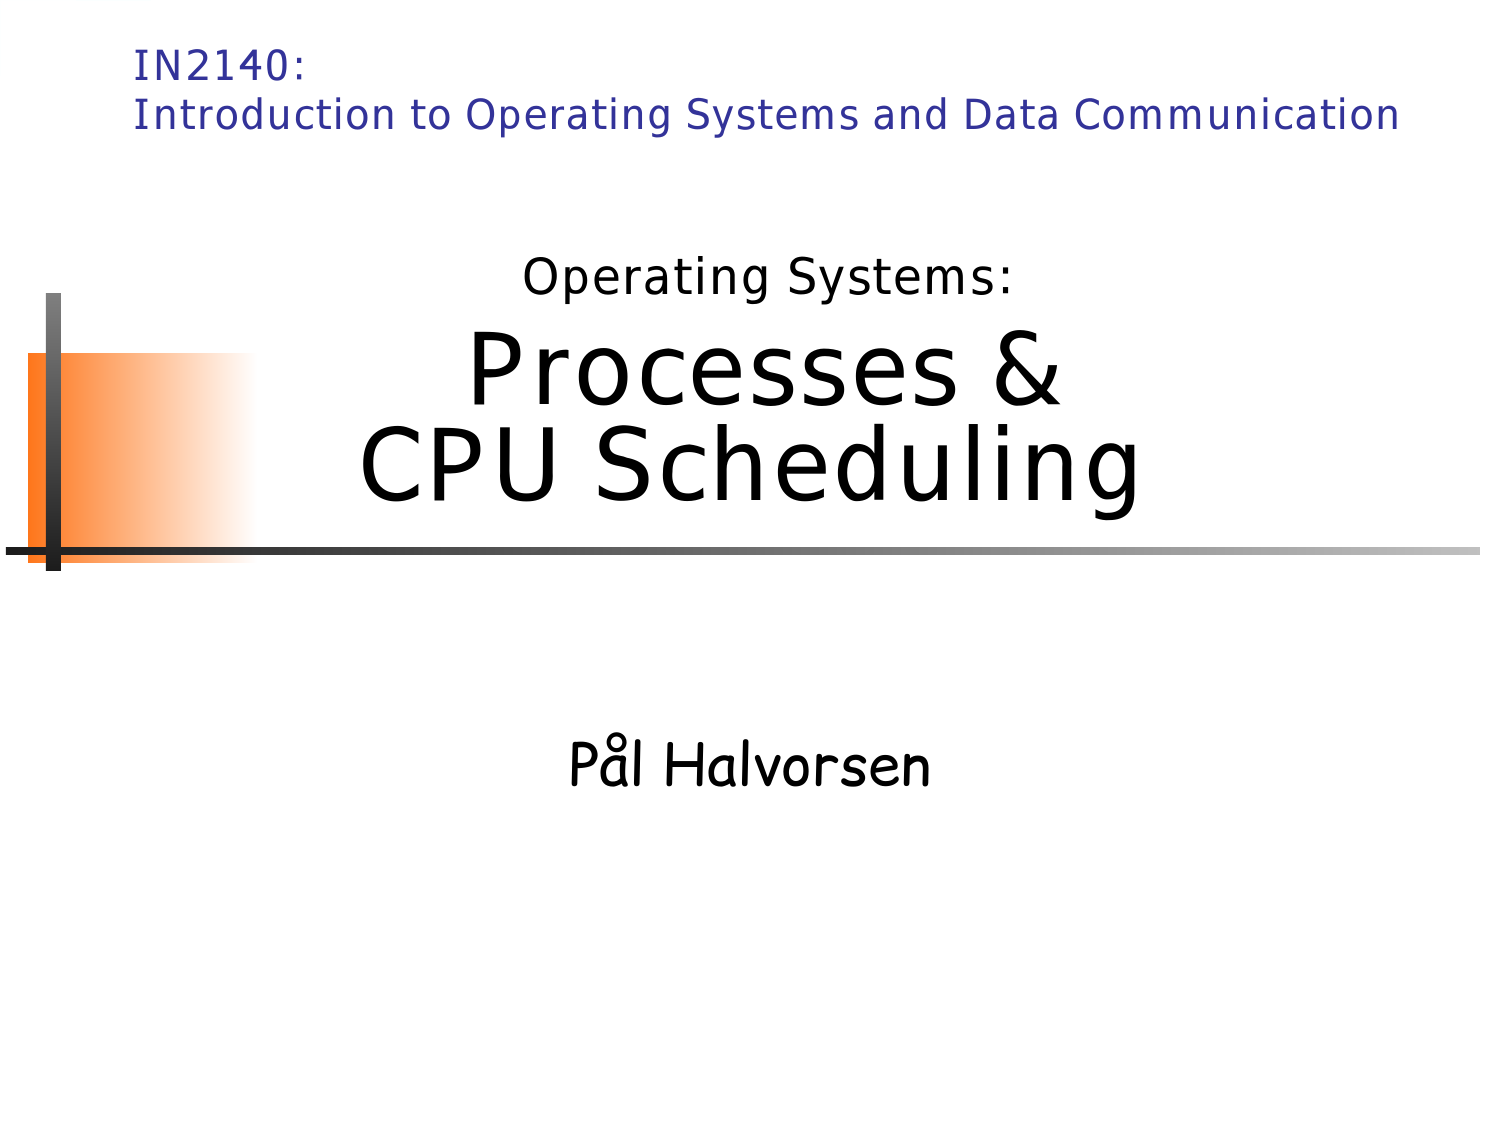

IN2140:
Introduction to Operating Systems and Data Communication
# Operating Systems: Processes & CPU Scheduling

Pål Halvorsen